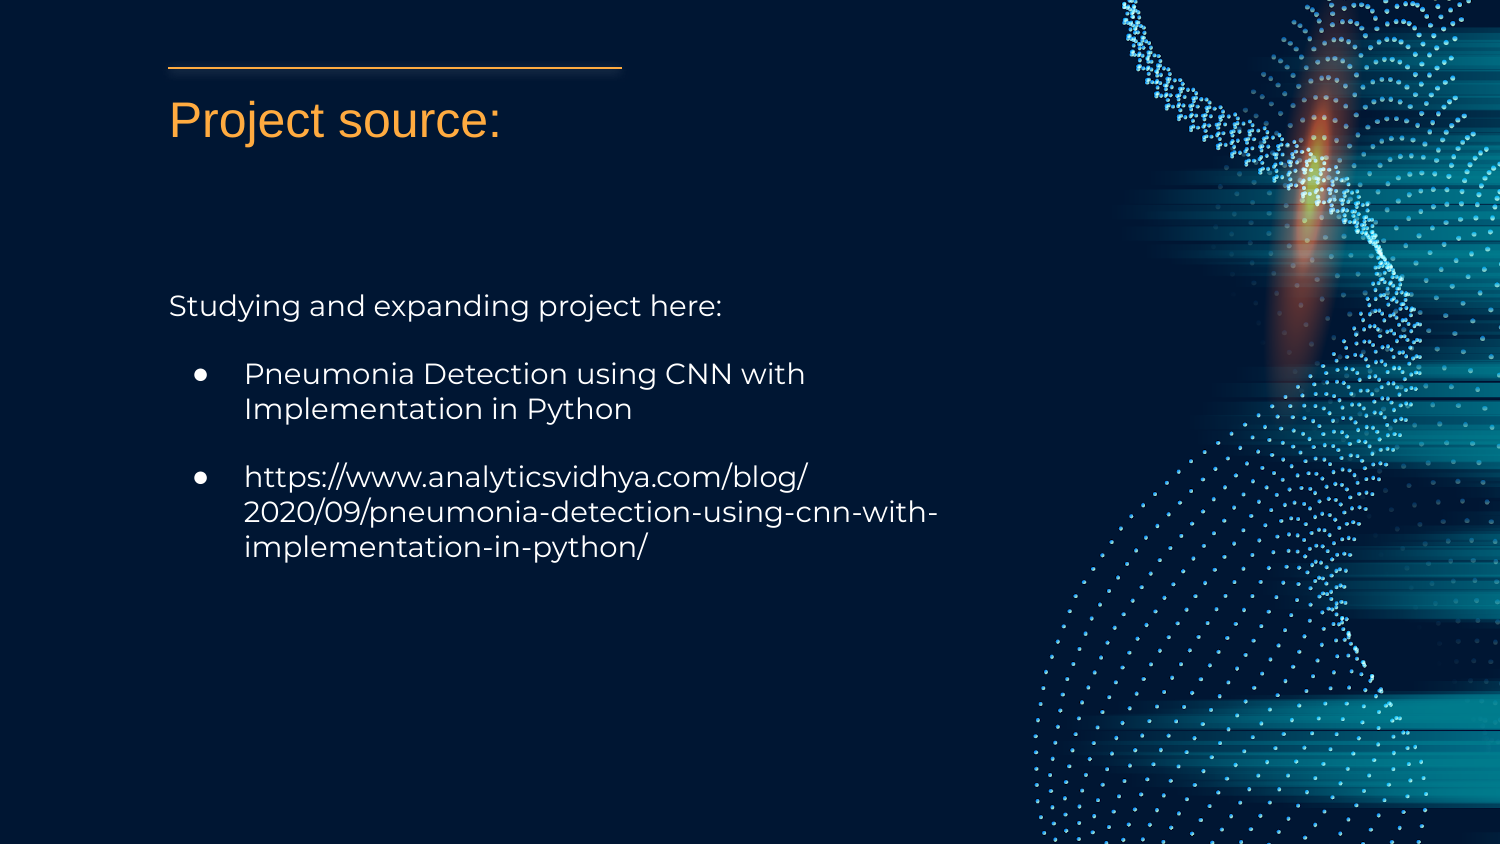

# Project source:
Studying and expanding project here:
Pneumonia Detection using CNN with Implementation in Python
https://www.analyticsvidhya.com/blog/2020/09/pneumonia-detection-using-cnn-with-implementation-in-python/